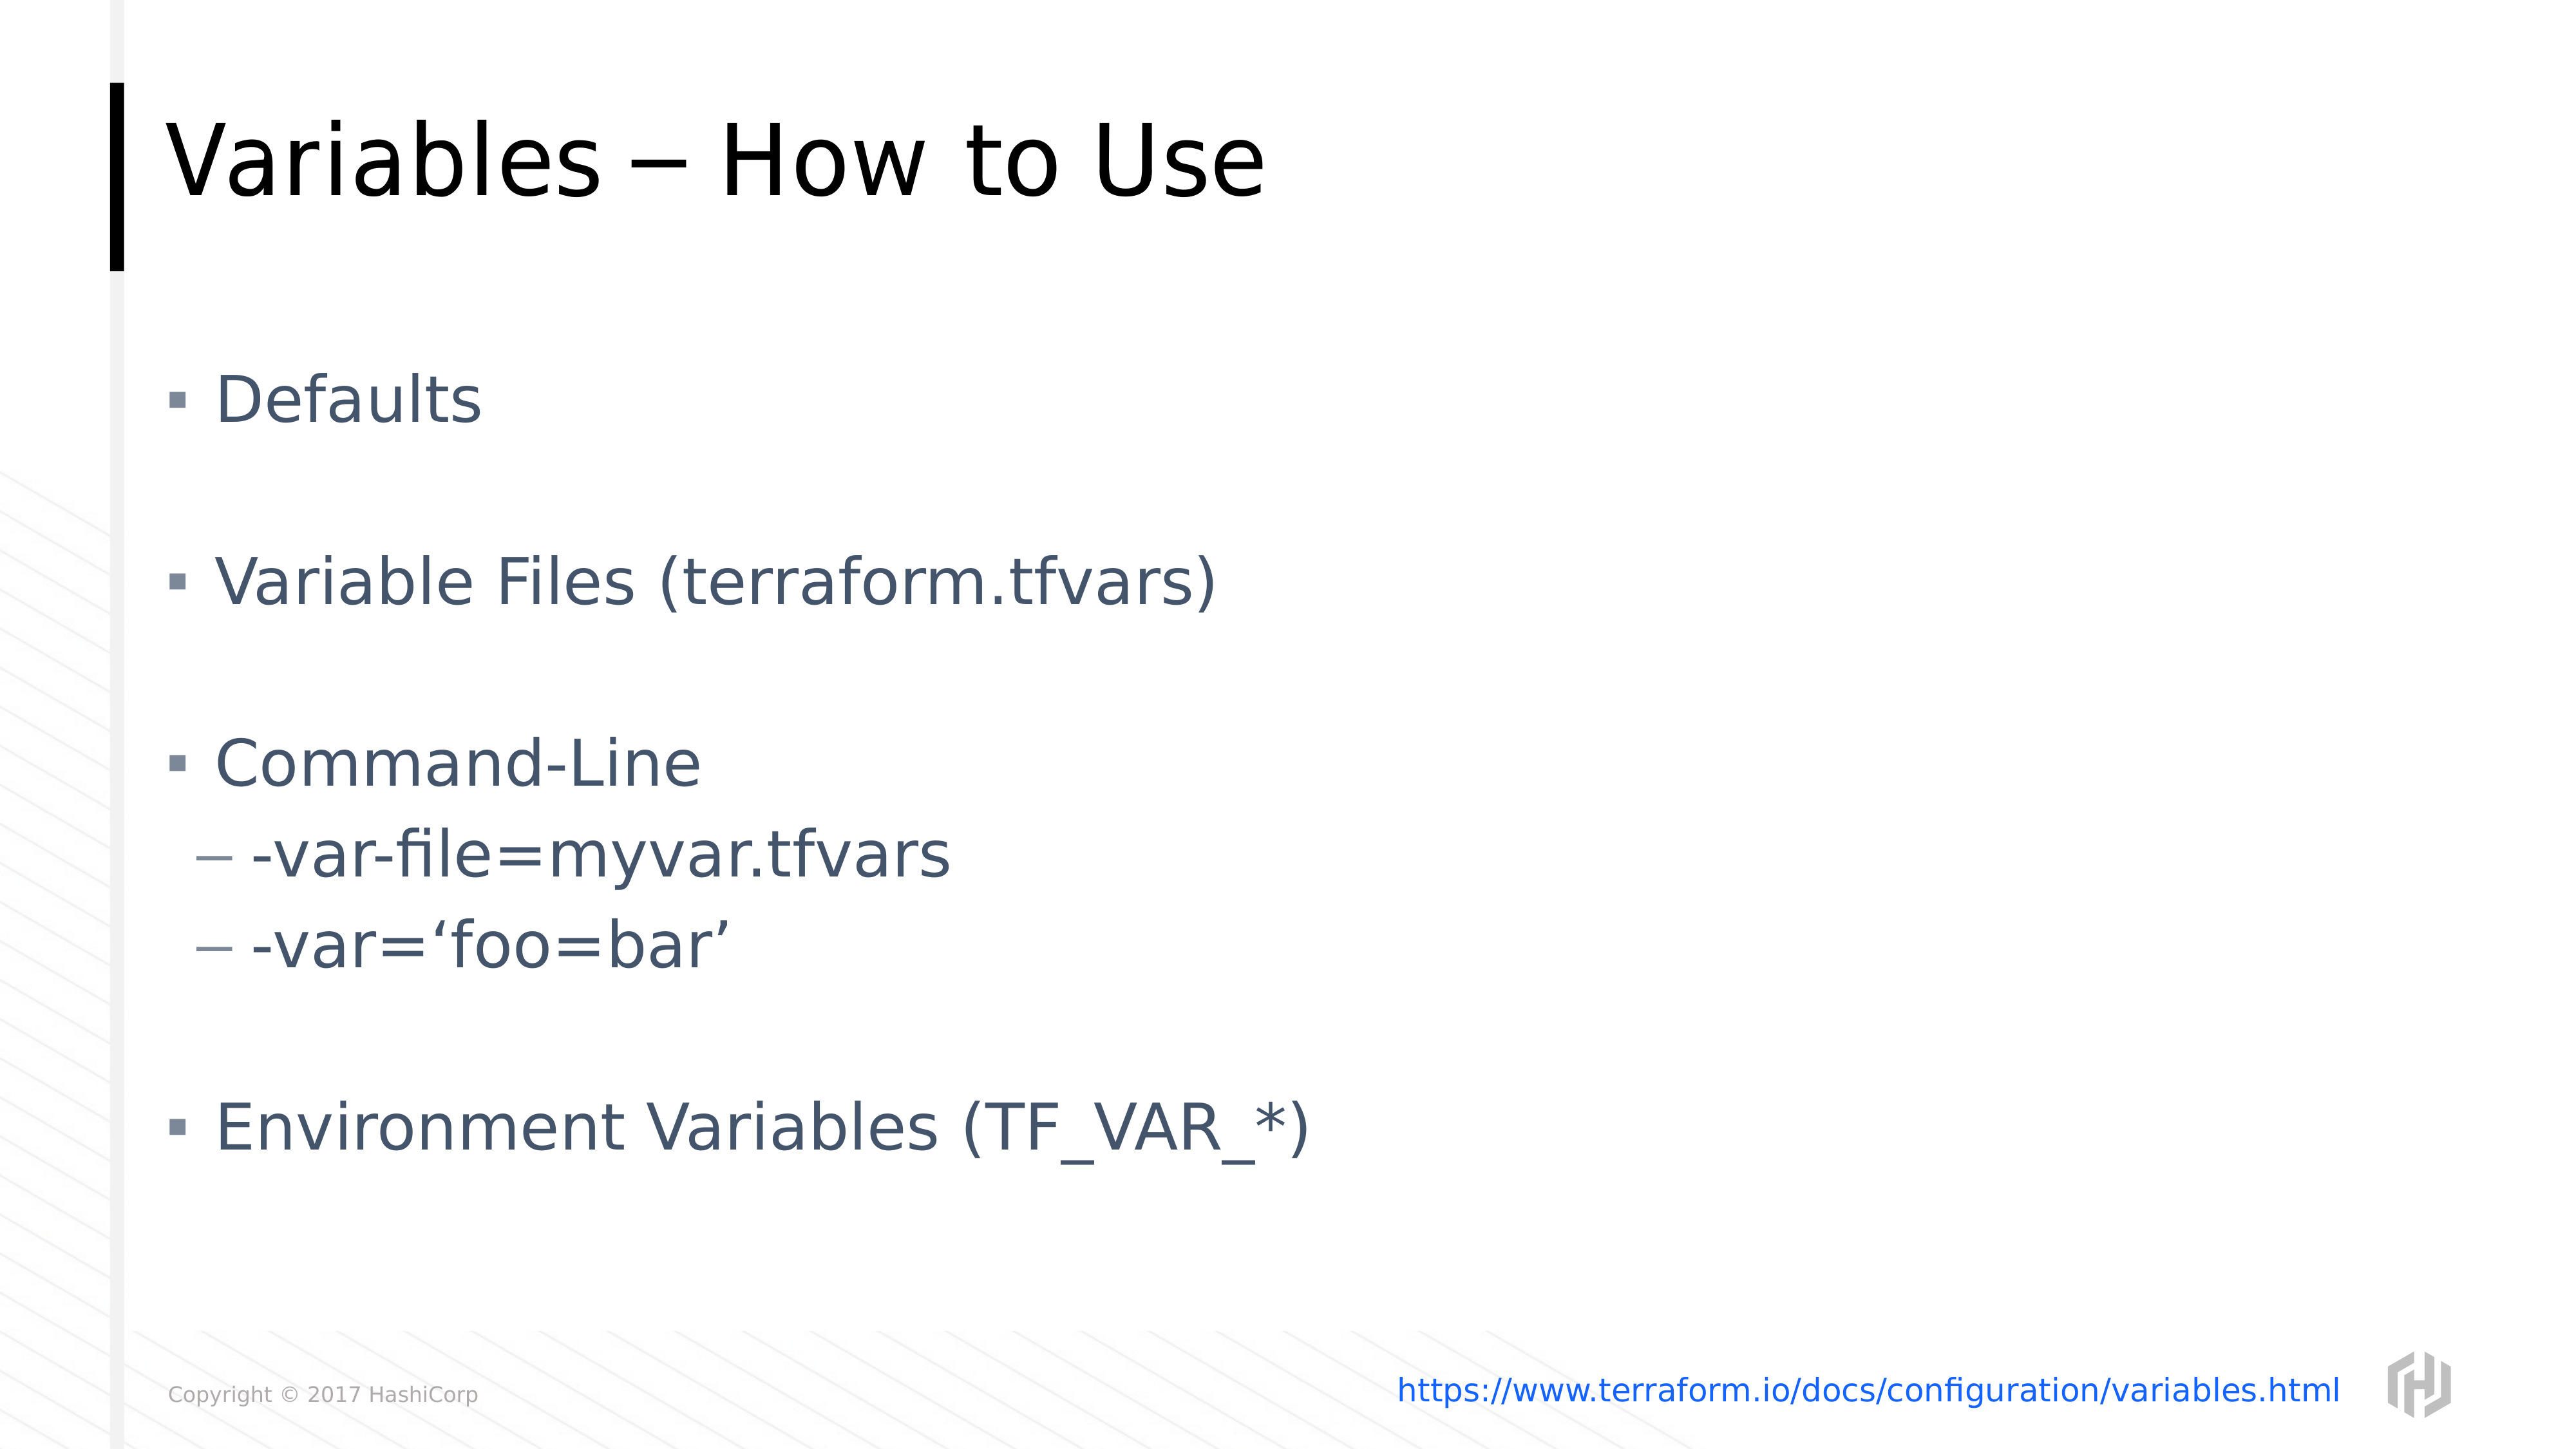

# Variables – How to Use
Defaults

Variable Files (terraform.tfvars)

Command-Line
-var-file=myvar.tfvars
-var=‘foo=bar’

Environment Variables (TF_VAR_*)
https://www.terraform.io/docs/configuration/variables.html